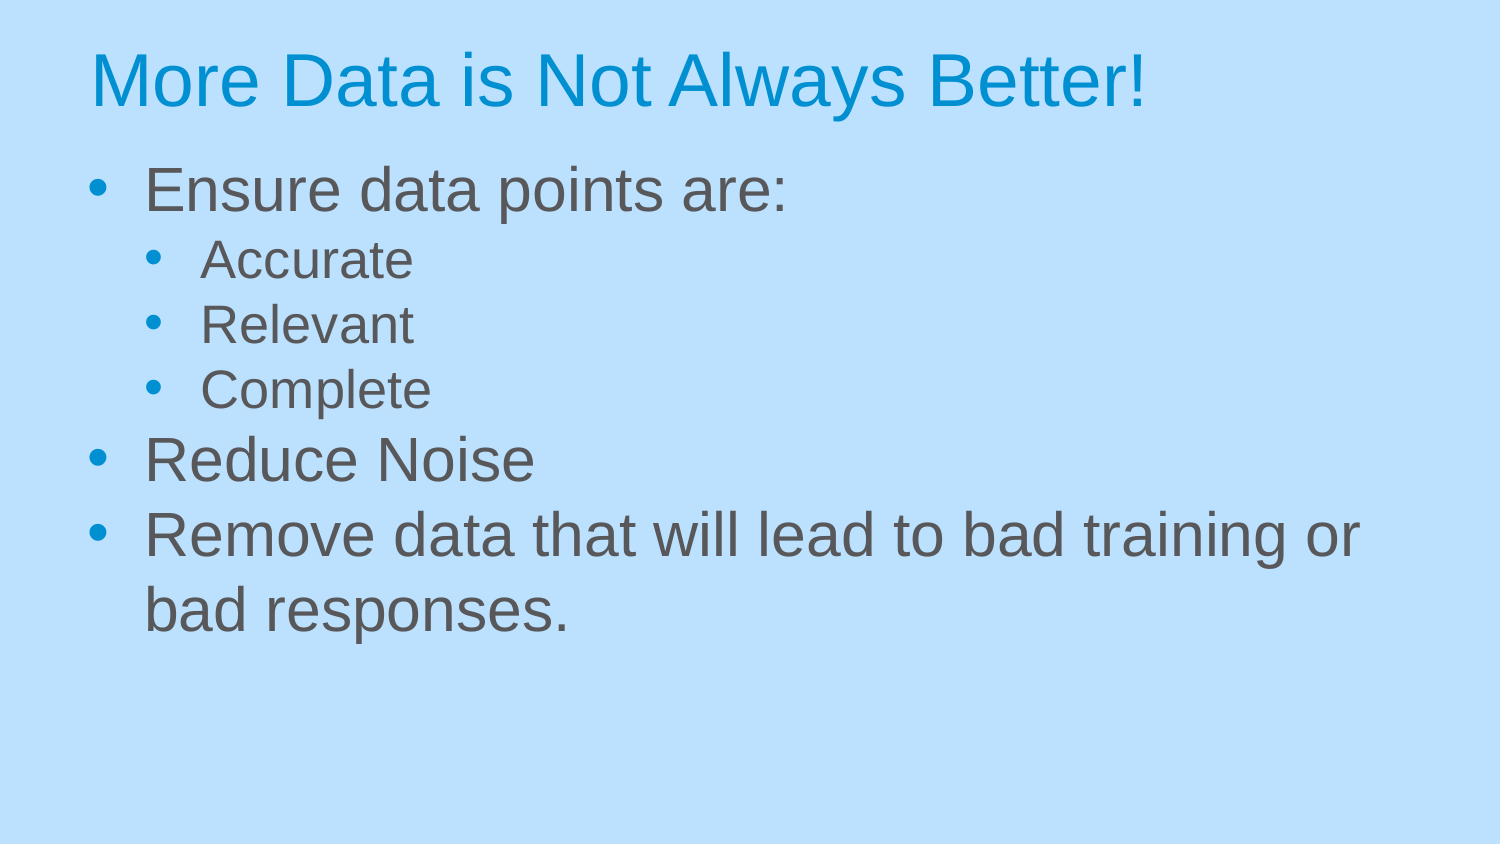

# More Data is Not Always Better!
Ensure data points are:
Accurate
Relevant
Complete
Reduce Noise
Remove data that will lead to bad training or bad responses.